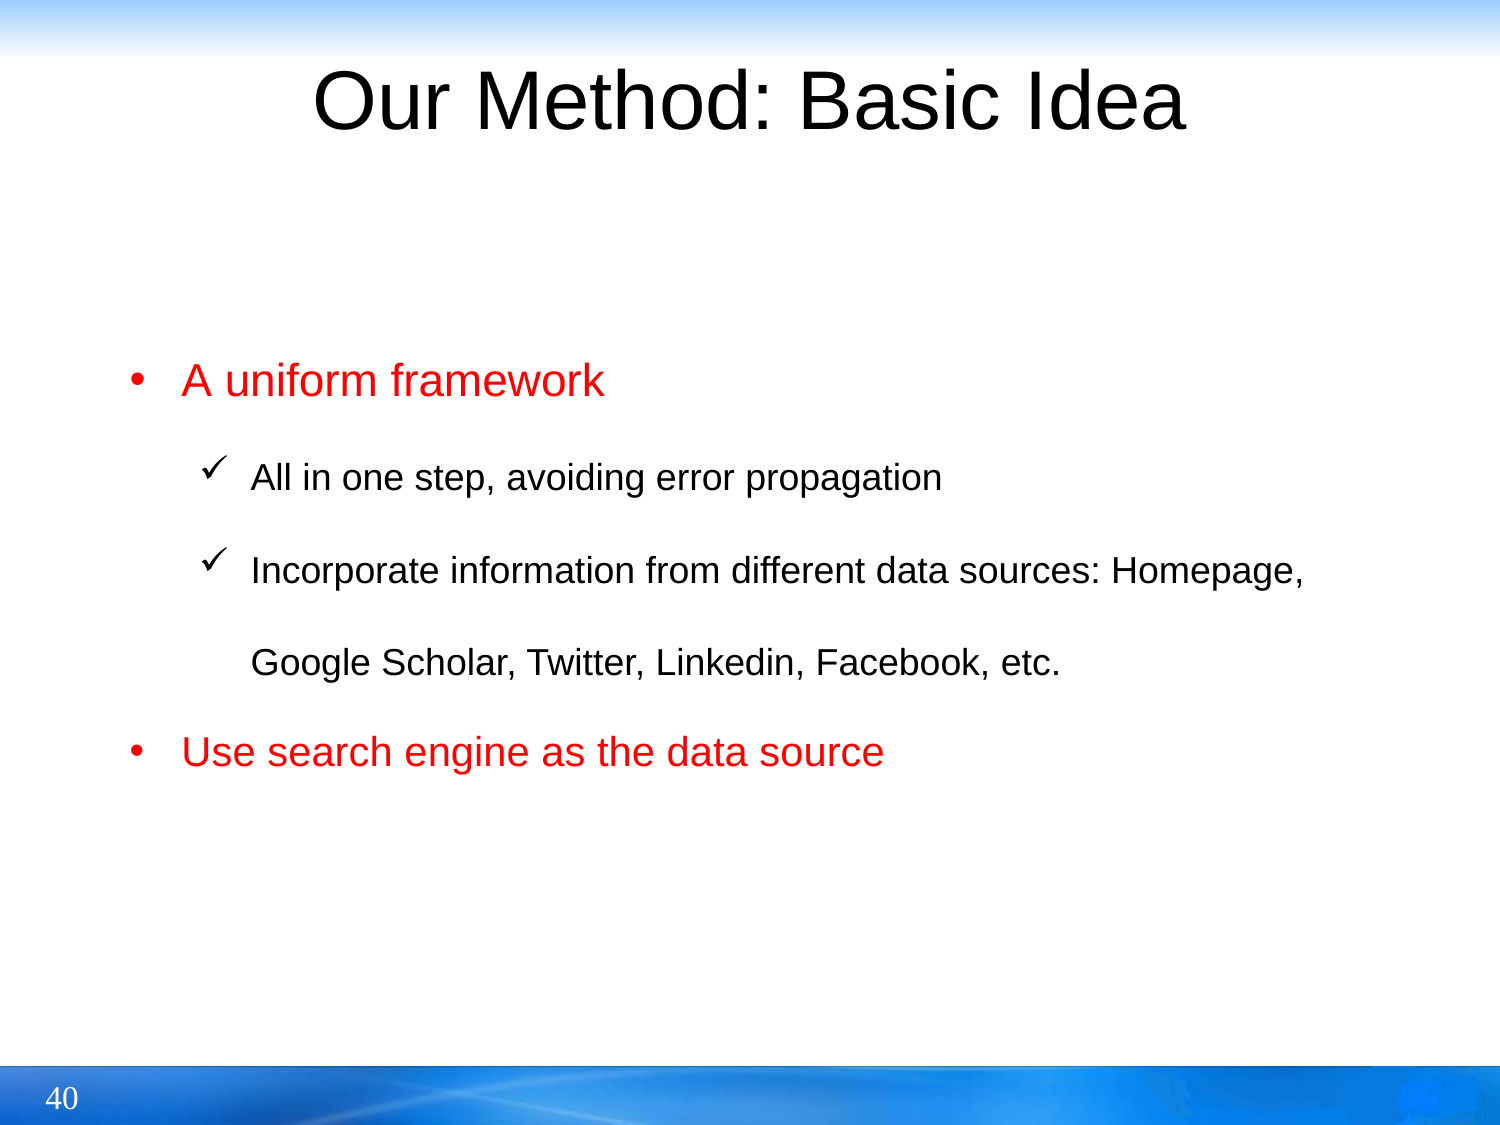

# Our Method: Basic Idea
A uniform framework
All in one step, avoiding error propagation
Incorporate information from different data sources: Homepage, Google Scholar, Twitter, Linkedin, Facebook, etc.
Use search engine as the data source